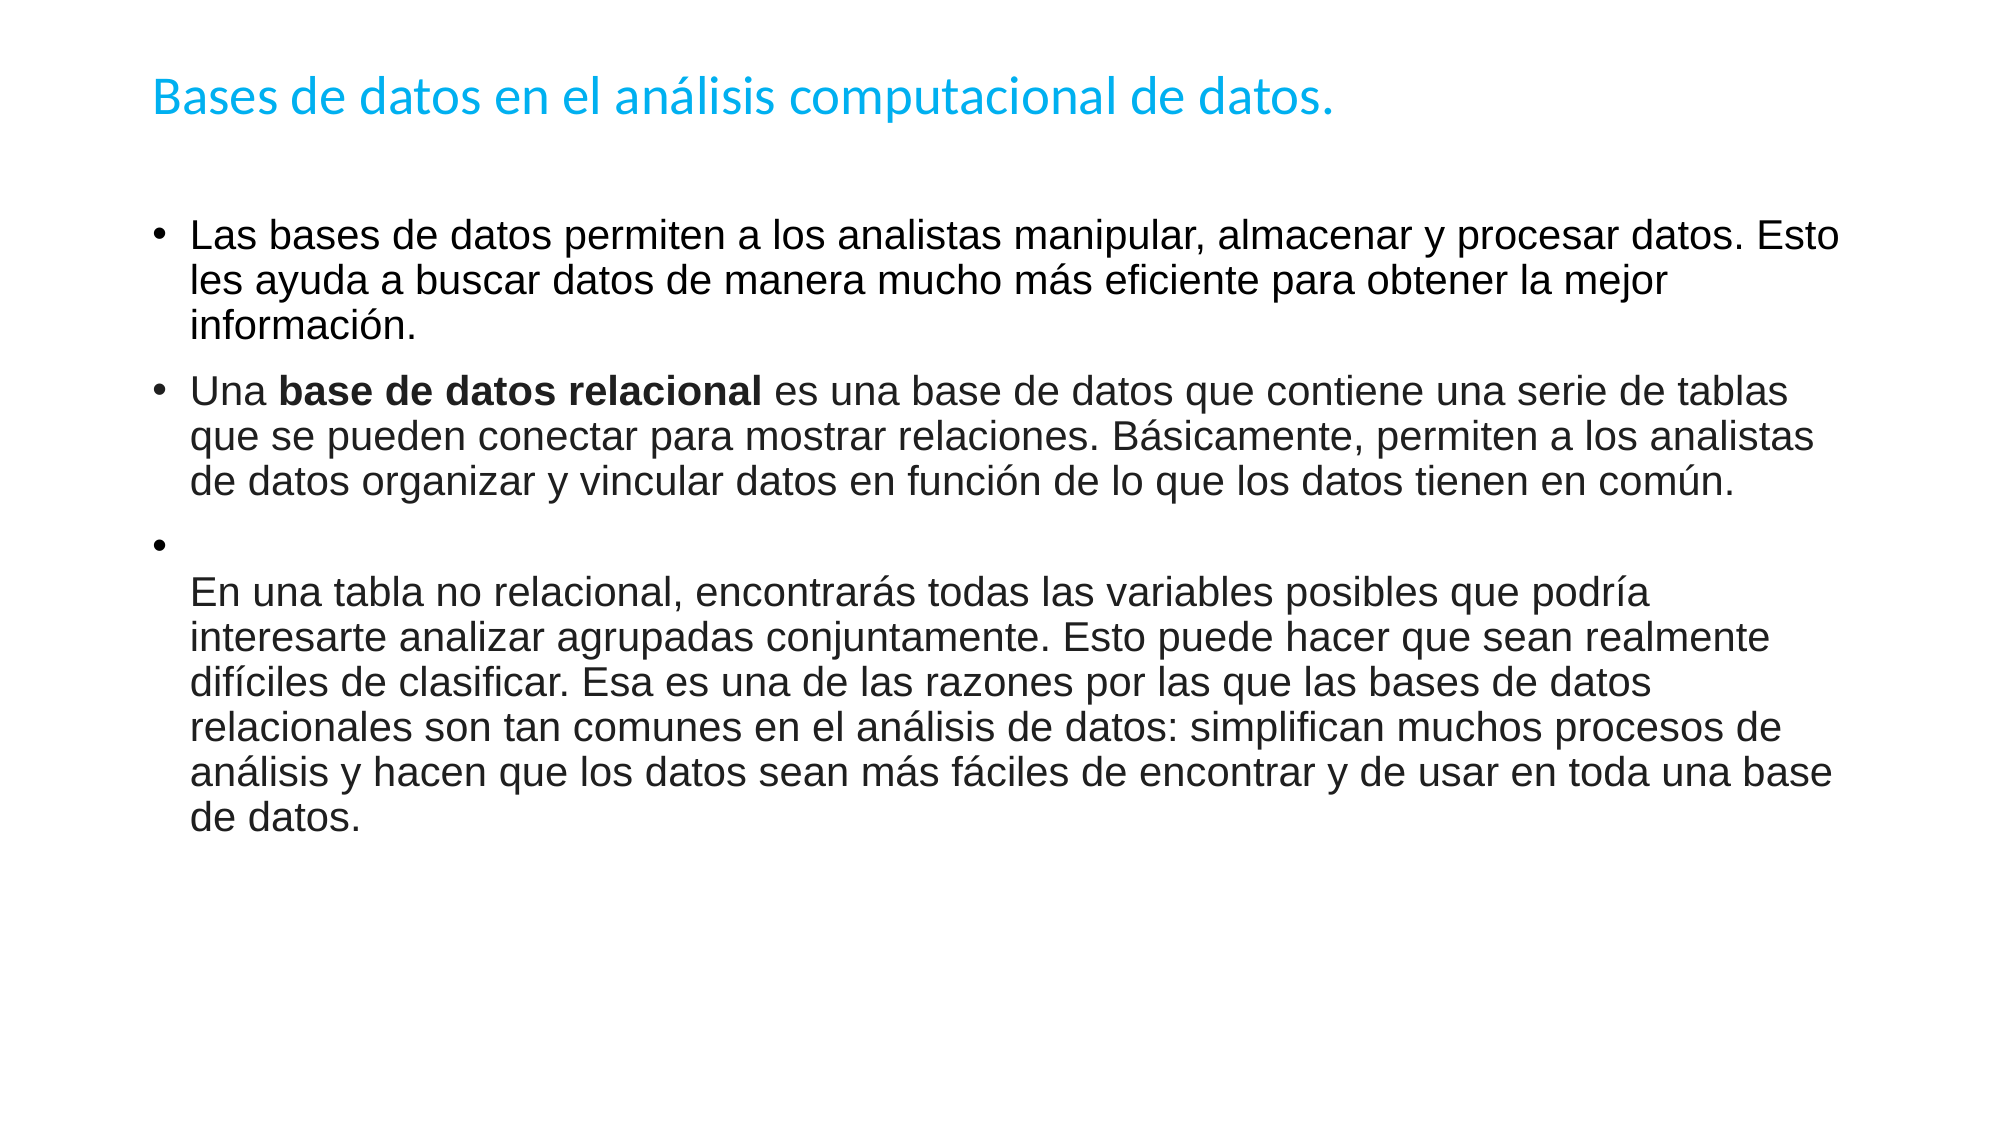

# Bases de datos en el análisis computacional de datos.
Las bases de datos permiten a los analistas manipular, almacenar y procesar datos. Esto les ayuda a buscar datos de manera mucho más eficiente para obtener la mejor información.
Una base de datos relacional es una base de datos que contiene una serie de tablas que se pueden conectar para mostrar relaciones. Básicamente, permiten a los analistas de datos organizar y vincular datos en función de lo que los datos tienen en común.
En una tabla no relacional, encontrarás todas las variables posibles que podría interesarte analizar agrupadas conjuntamente. Esto puede hacer que sean realmente difíciles de clasificar. Esa es una de las razones por las que las bases de datos relacionales son tan comunes en el análisis de datos: simplifican muchos procesos de análisis y hacen que los datos sean más fáciles de encontrar y de usar en toda una base de datos.